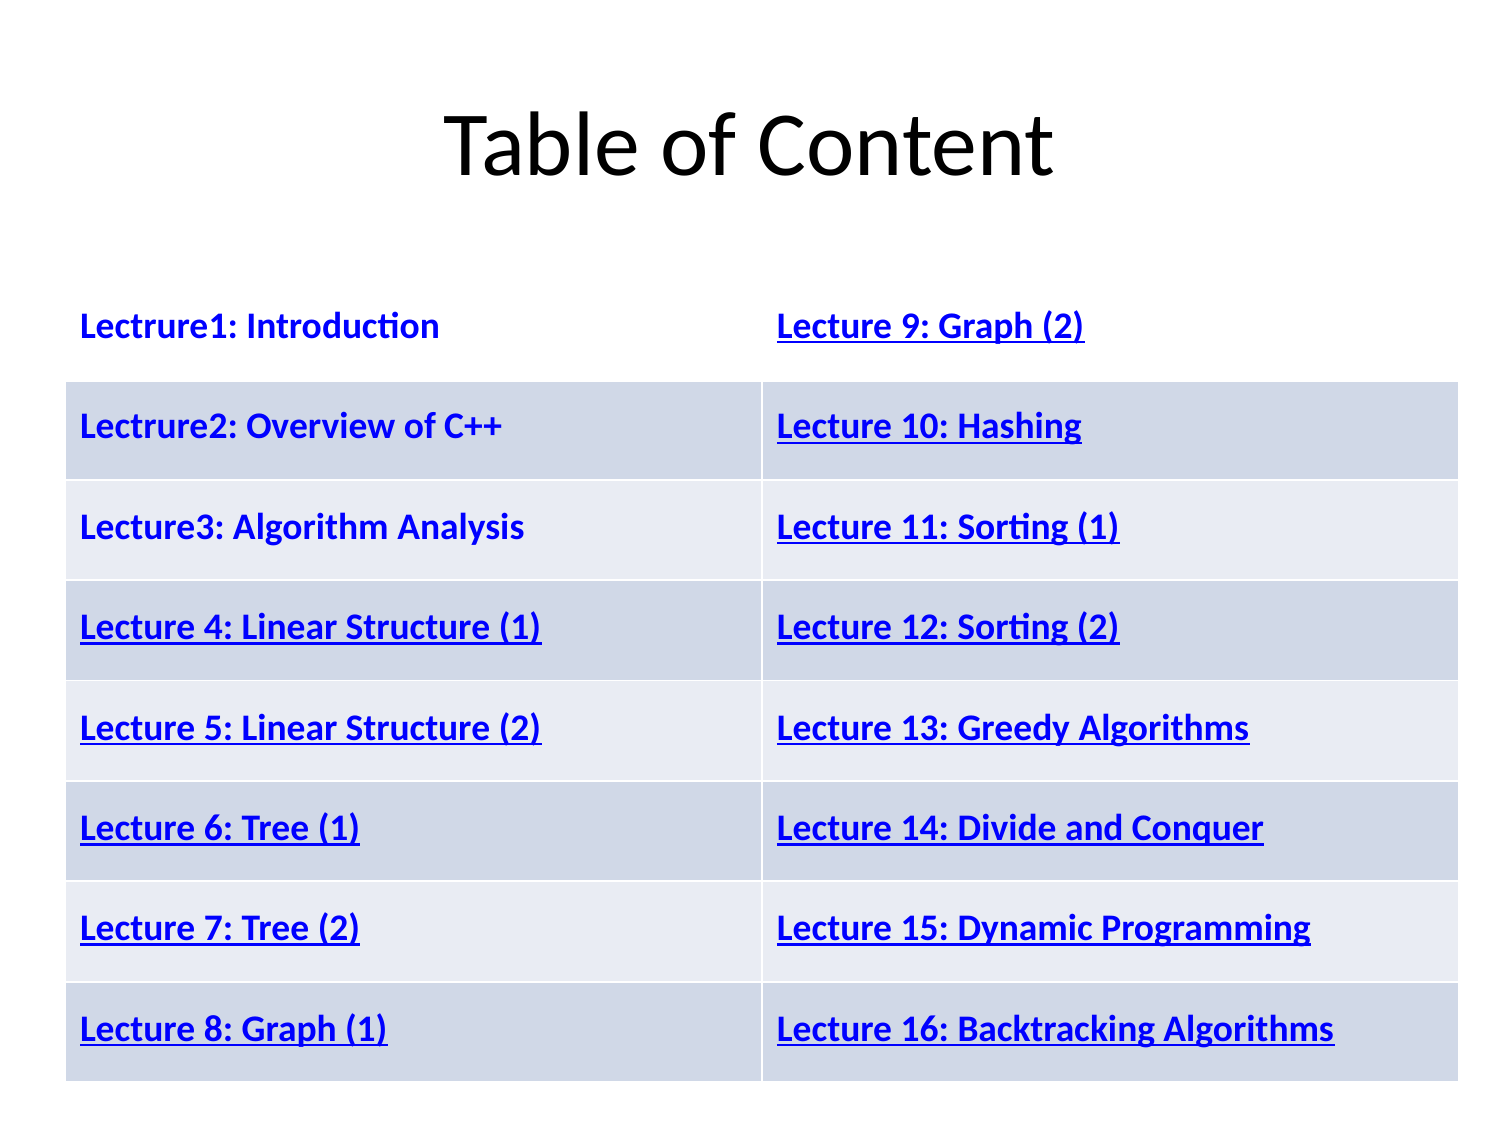

# Table of Content
| Lectrure1: Introduction | Lecture 9: Graph (2) |
| --- | --- |
| Lectrure2: Overview of C++ | Lecture 10: Hashing |
| Lecture3: Algorithm Analysis | Lecture 11: Sorting (1) |
| Lecture 4: Linear Structure (1) | Lecture 12: Sorting (2) |
| Lecture 5: Linear Structure (2) | Lecture 13: Greedy Algorithms |
| Lecture 6: Tree (1) | Lecture 14: Divide and Conquer |
| Lecture 7: Tree (2) | Lecture 15: Dynamic Programming |
| Lecture 8: Graph (1) | Lecture 16: Backtracking Algorithms |